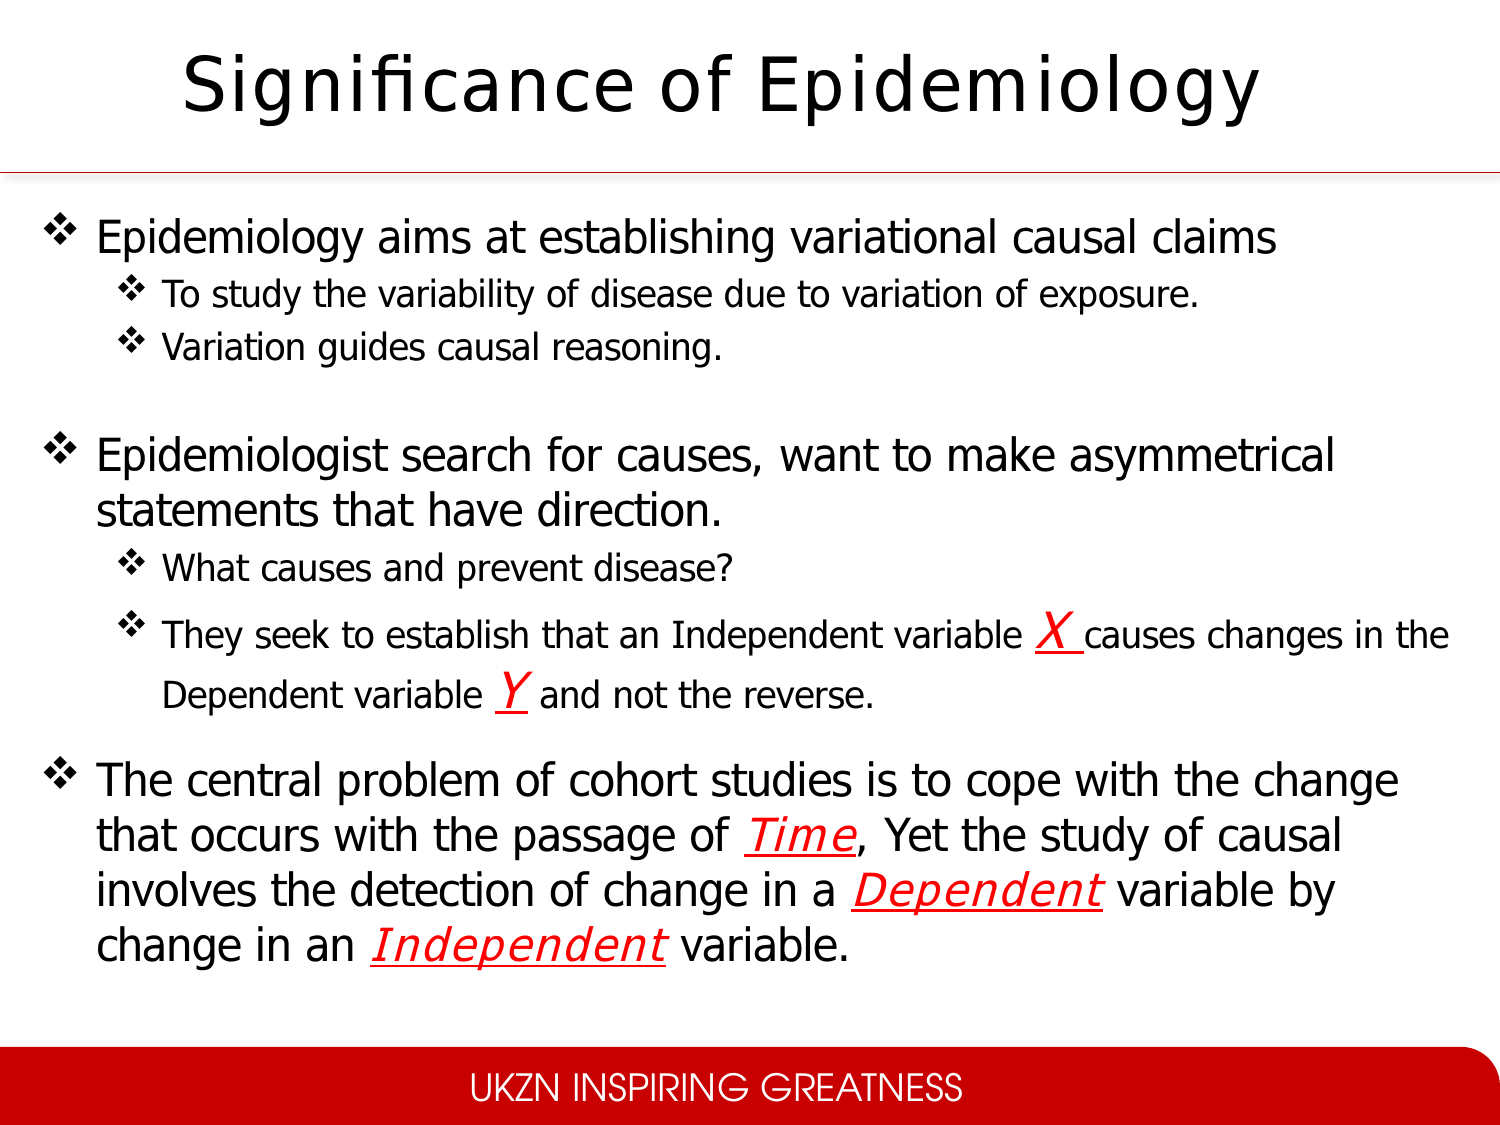

# Significance of Epidemiology
Epidemiology aims at establishing variational causal claims
To study the variability of disease due to variation of exposure.
Variation guides causal reasoning.

Epidemiologist search for causes, want to make asymmetrical statements that have direction.
What causes and prevent disease?
They seek to establish that an Independent variable X causes changes in the Dependent variable Y and not the reverse.

The central problem of cohort studies is to cope with the change that occurs with the passage of Time, Yet the study of causal involves the detection of change in a Dependent variable by change in an Independent variable.